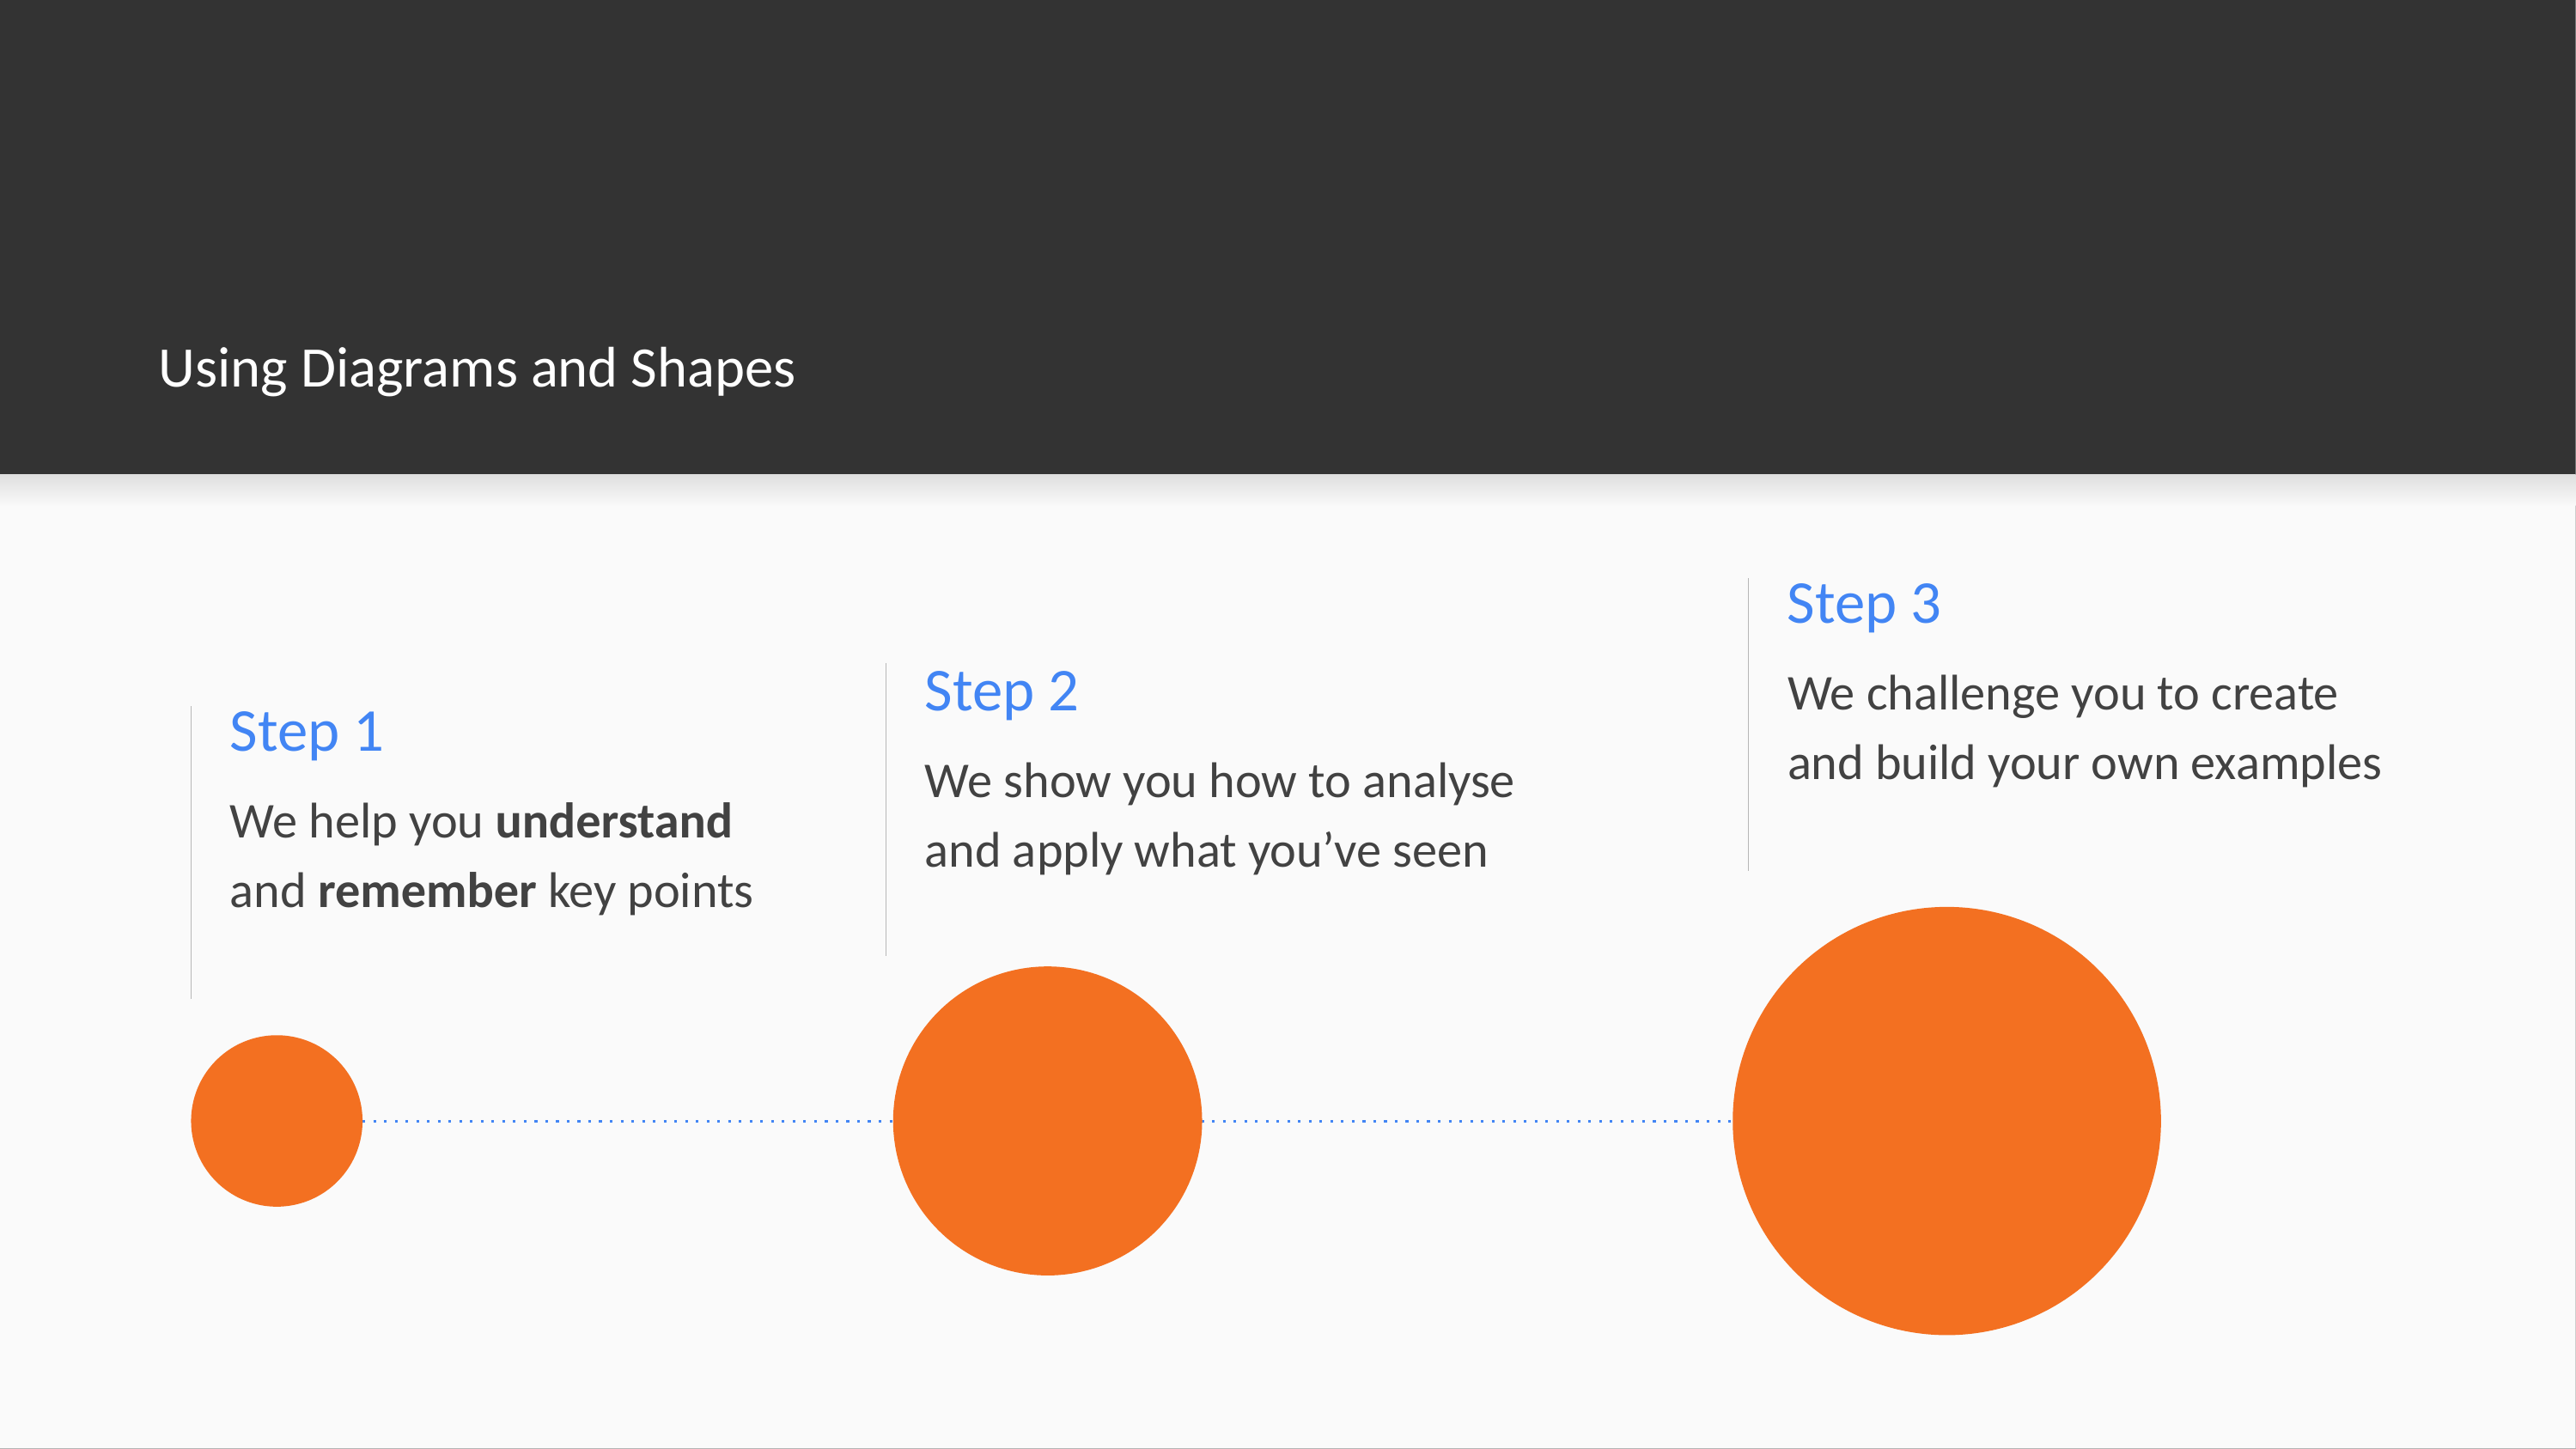

# Using Diagrams and Shapes
Step 3
We challenge you to create and build your own examples
Step 2
Step 1
We show you how to analyse and apply what you’ve seen
We help you understand and remember key points